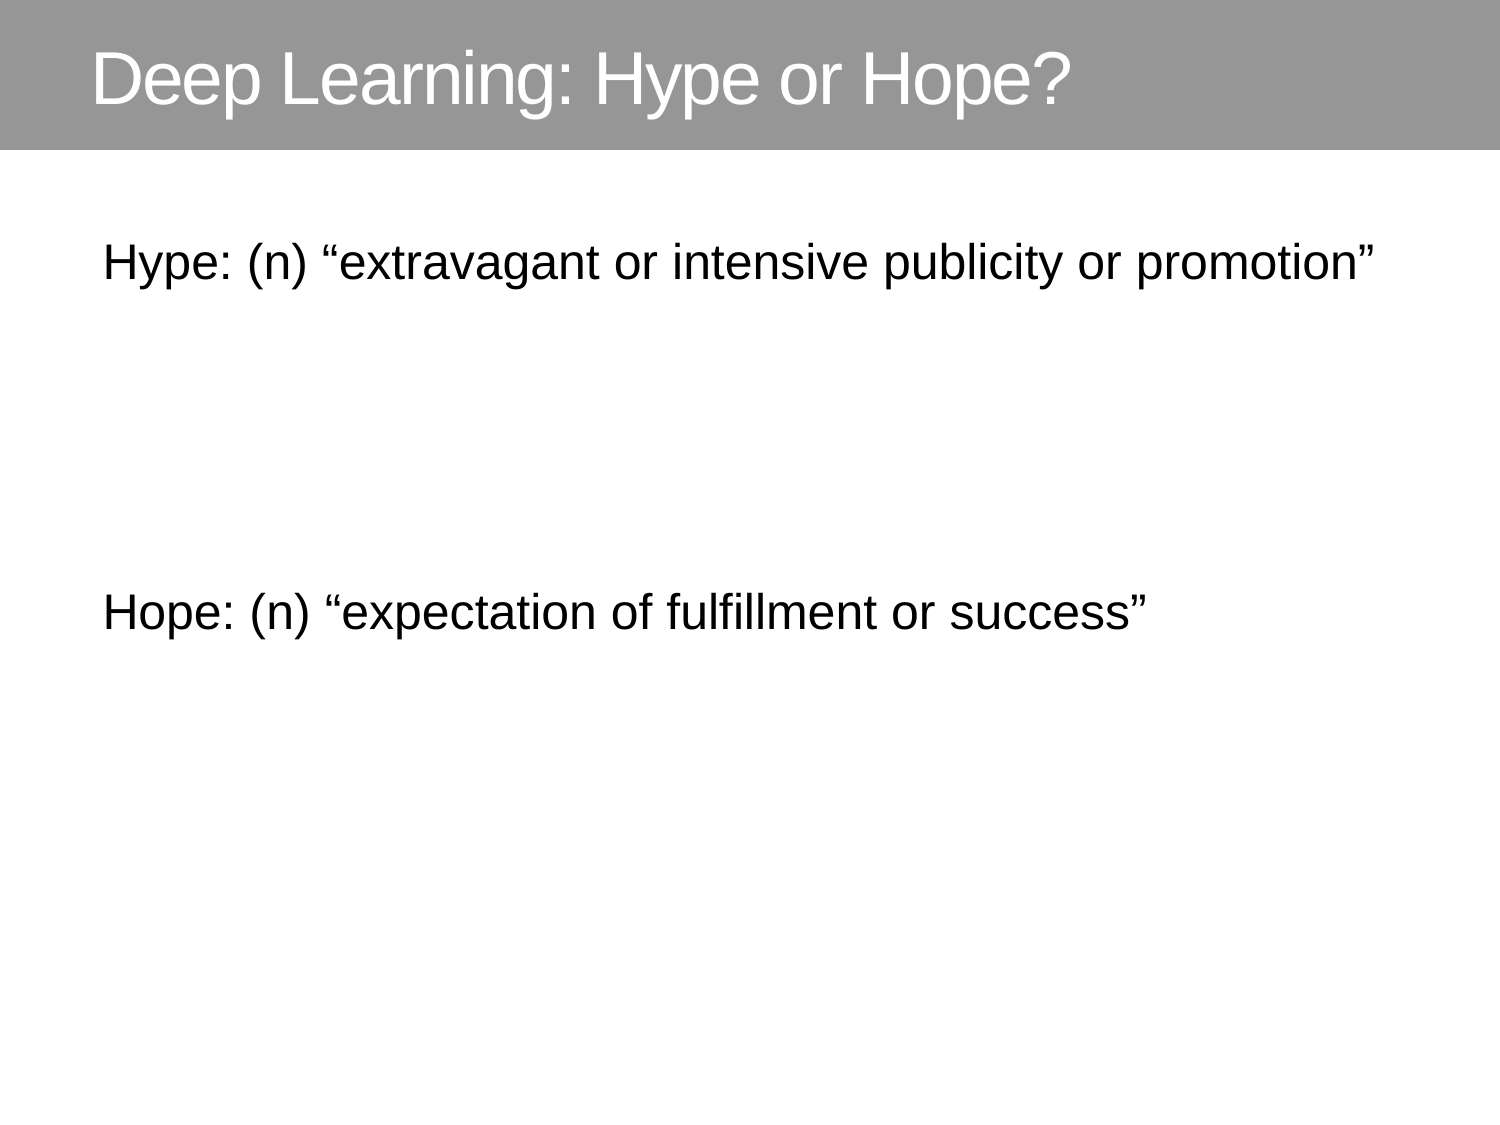

# Deep Learning: Hype or Hope?
Hype: (n) “extravagant or intensive publicity or promotion”

Hope: (n) “expectation of fulfillment or success”